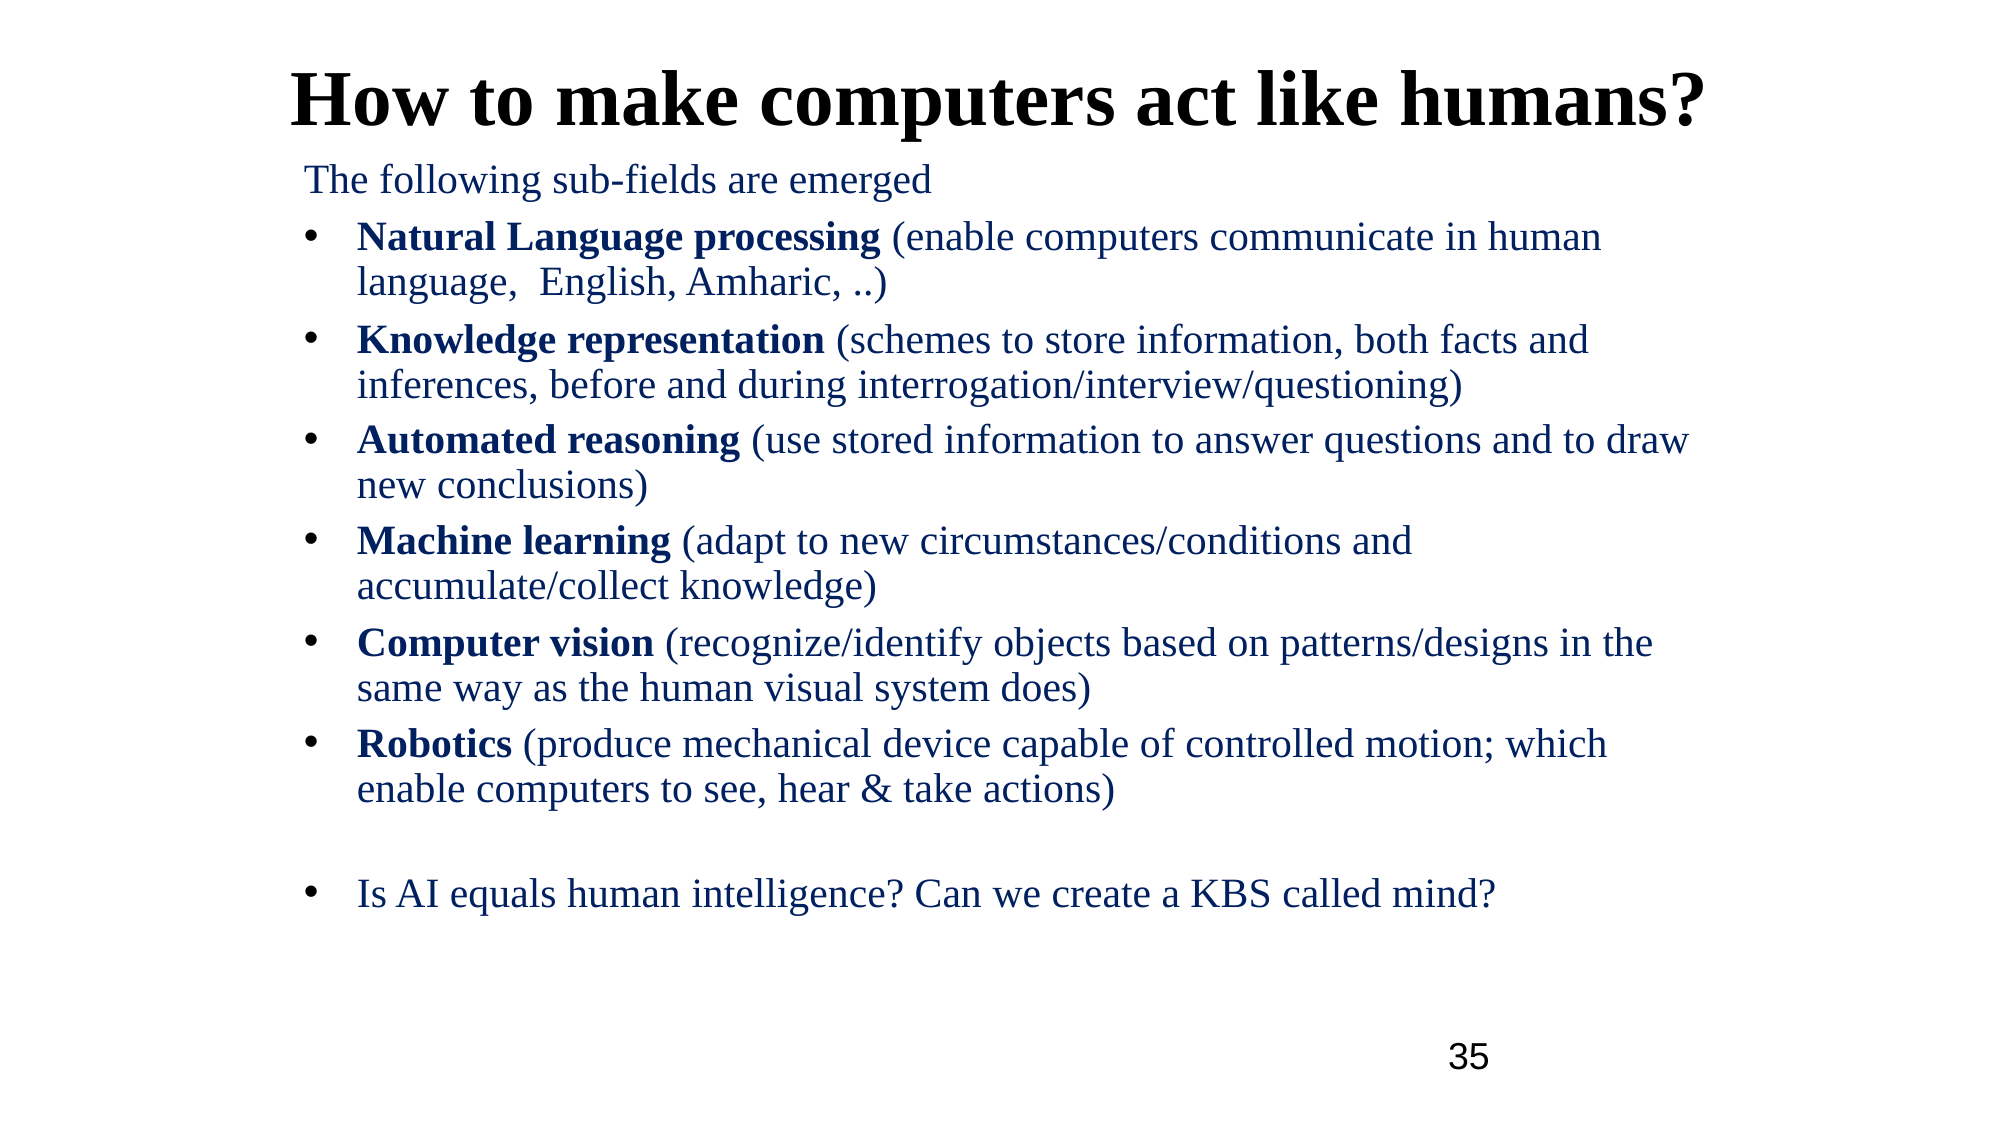

How to make computers act like humans?
The following sub-fields are emerged
Natural Language processing (enable computers communicate in human language,  English, Amharic, ..)
Knowledge representation (schemes to store information, both facts and inferences, before and during interrogation/interview/questioning)
Automated reasoning (use stored information to answer questions and to draw new conclusions)
Machine learning (adapt to new circumstances/conditions and accumulate/collect knowledge)
Computer vision (recognize/identify objects based on patterns/designs in the same way as the human visual system does)
Robotics (produce mechanical device capable of controlled motion; which enable computers to see, hear & take actions)

Is AI equals human intelligence? Can we create a KBS called mind?
35